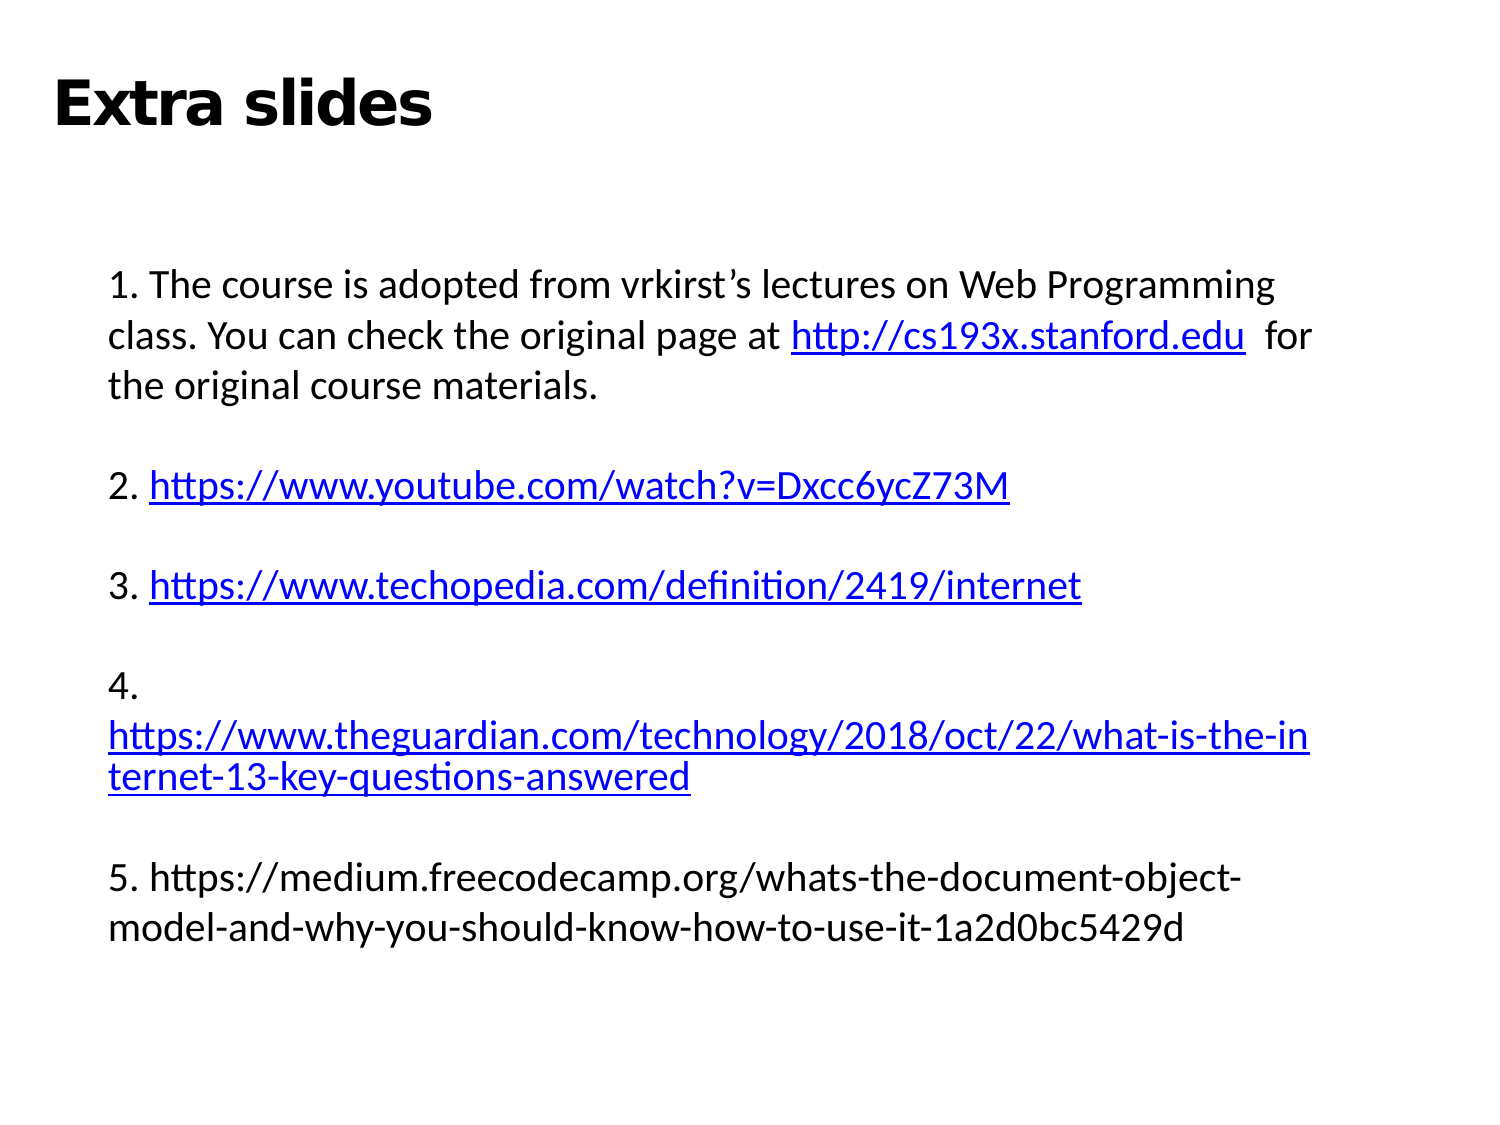

Extra slides
1. The course is adopted from vrkirst’s lectures on Web Programming class. You can check the original page at http://cs193x.stanford.edu  for the original course materials.

2. https://www.youtube.com/watch?v=Dxcc6ycZ73M

3. https://www.techopedia.com/definition/2419/internet

4. https://www.theguardian.com/technology/2018/oct/22/what-is-the-internet-13-key-questions-answered

5. https://medium.freecodecamp.org/whats-the-document-object-model-and-why-you-should-know-how-to-use-it-1a2d0bc5429d